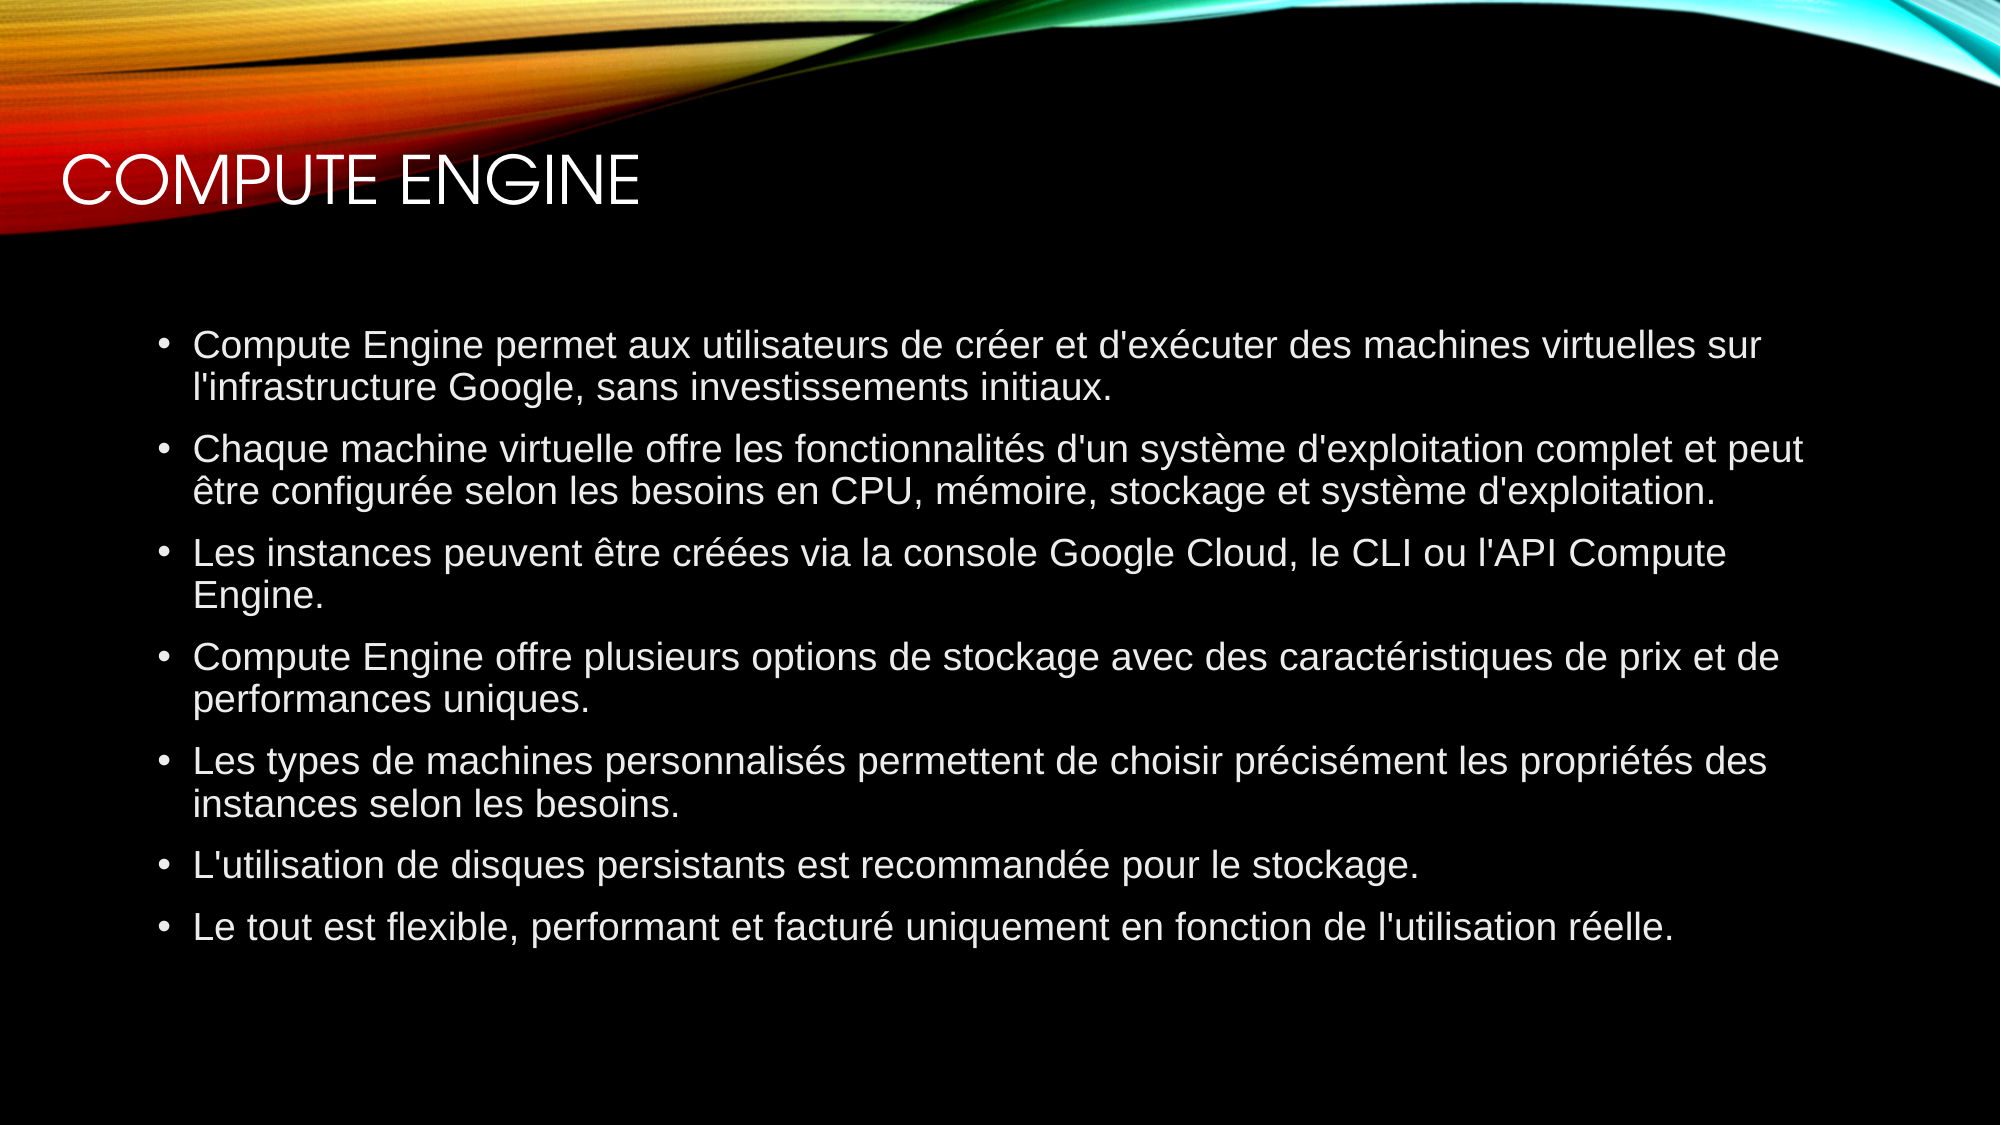

# COMPUTE ENGINE

Compute Engine permet aux utilisateurs de créer et d'exécuter des machines virtuelles sur l'infrastructure Google, sans investissements initiaux.
Chaque machine virtuelle offre les fonctionnalités d'un système d'exploitation complet et peut être configurée selon les besoins en CPU, mémoire, stockage et système d'exploitation.
Les instances peuvent être créées via la console Google Cloud, le CLI ou l'API Compute Engine.
Compute Engine offre plusieurs options de stockage avec des caractéristiques de prix et de performances uniques.
Les types de machines personnalisés permettent de choisir précisément les propriétés des instances selon les besoins.
L'utilisation de disques persistants est recommandée pour le stockage.
Le tout est flexible, performant et facturé uniquement en fonction de l'utilisation réelle.